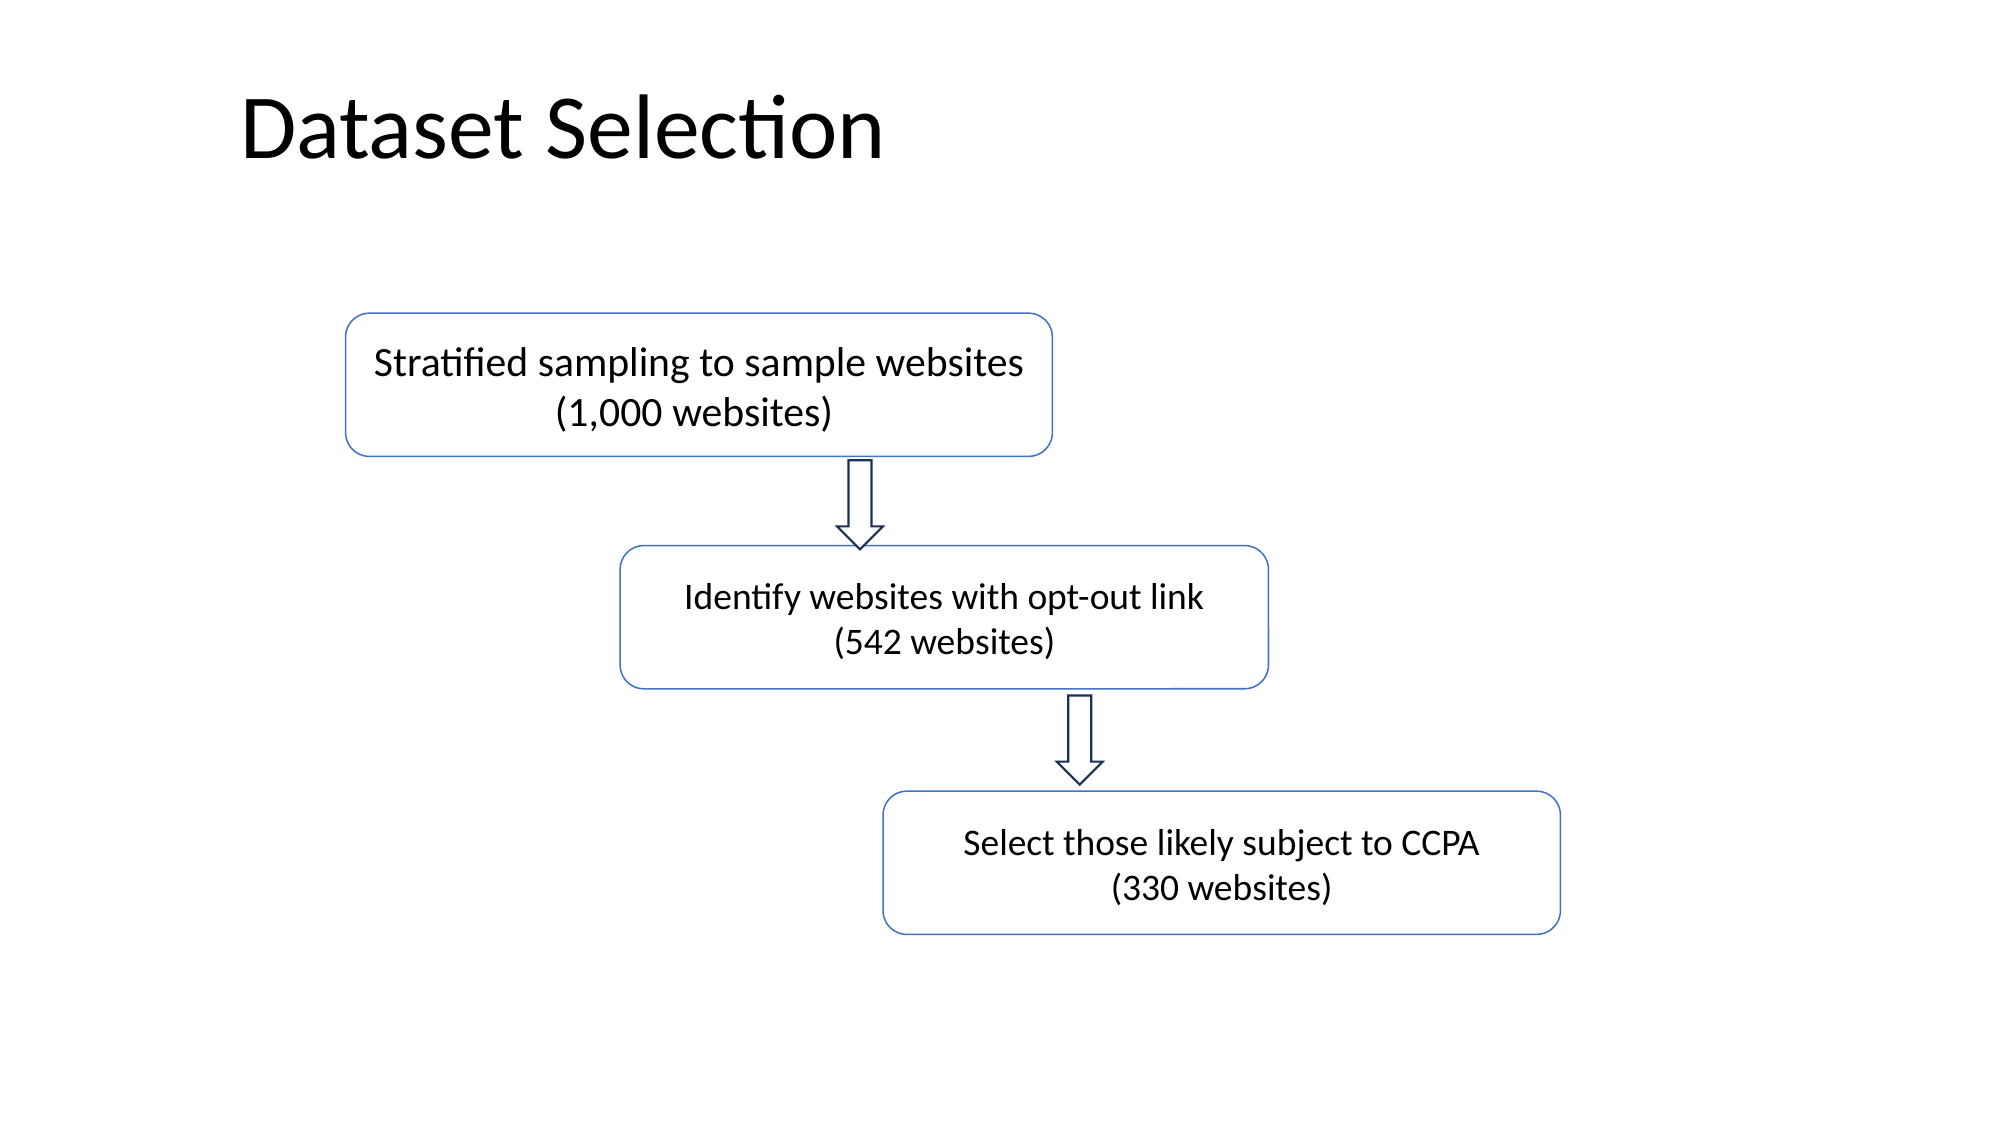

# Dataset Selection
Stratified sampling to sample websites
(1,000 websites)

Identify websites with opt-out link
(542 websites)

Select those likely subject to CCPA
(330 websites)